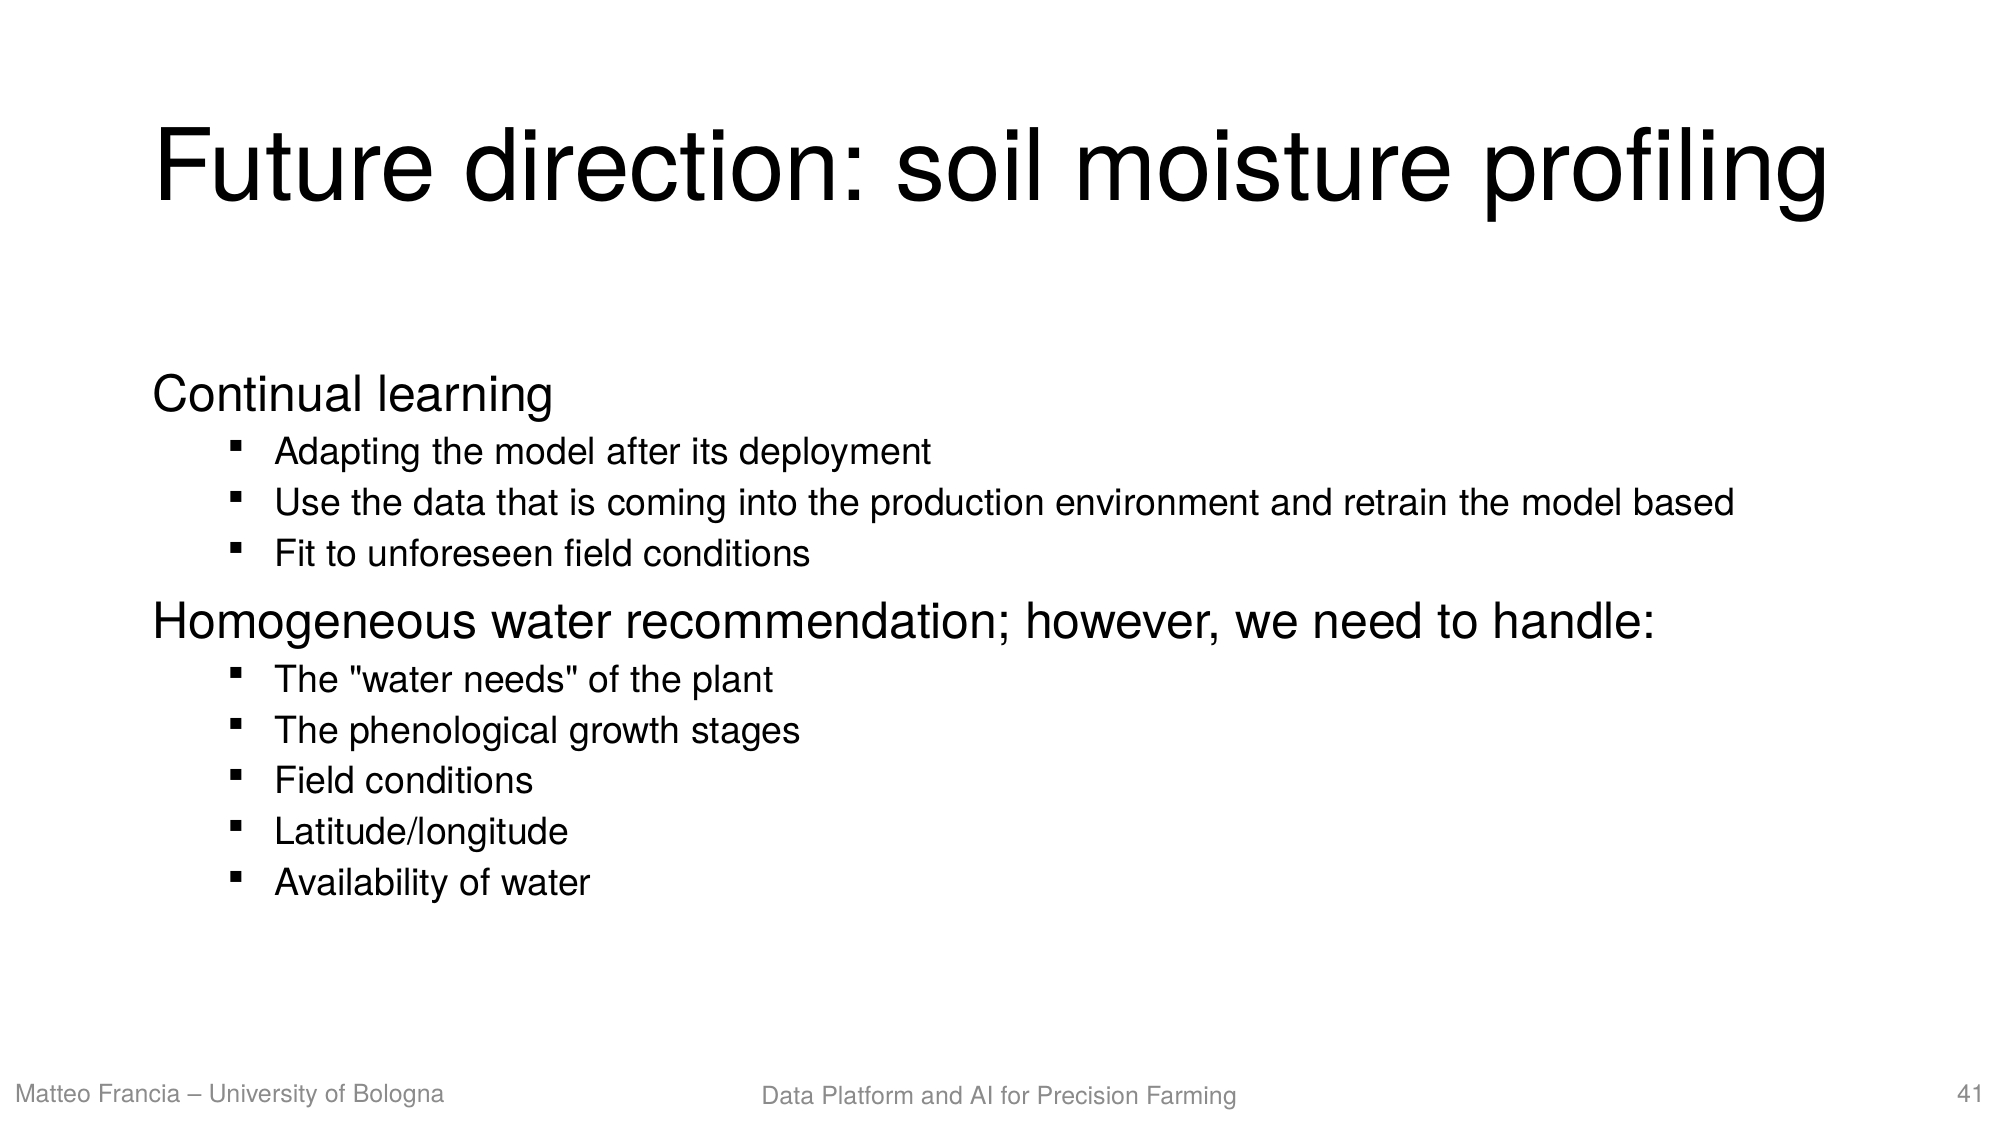

# Future direction: soil moisture profiling
Continual learning
Adapting the model after its deployment
Use the data that is coming into the production environment and retrain the model based
Fit to unforeseen field conditions
Homogeneous water recommendation; however, we need to handle:
The "water needs" of the plant
The phenological growth stages
Field conditions
Latitude/longitude
Availability of water

41
Matteo Francia – University of Bologna